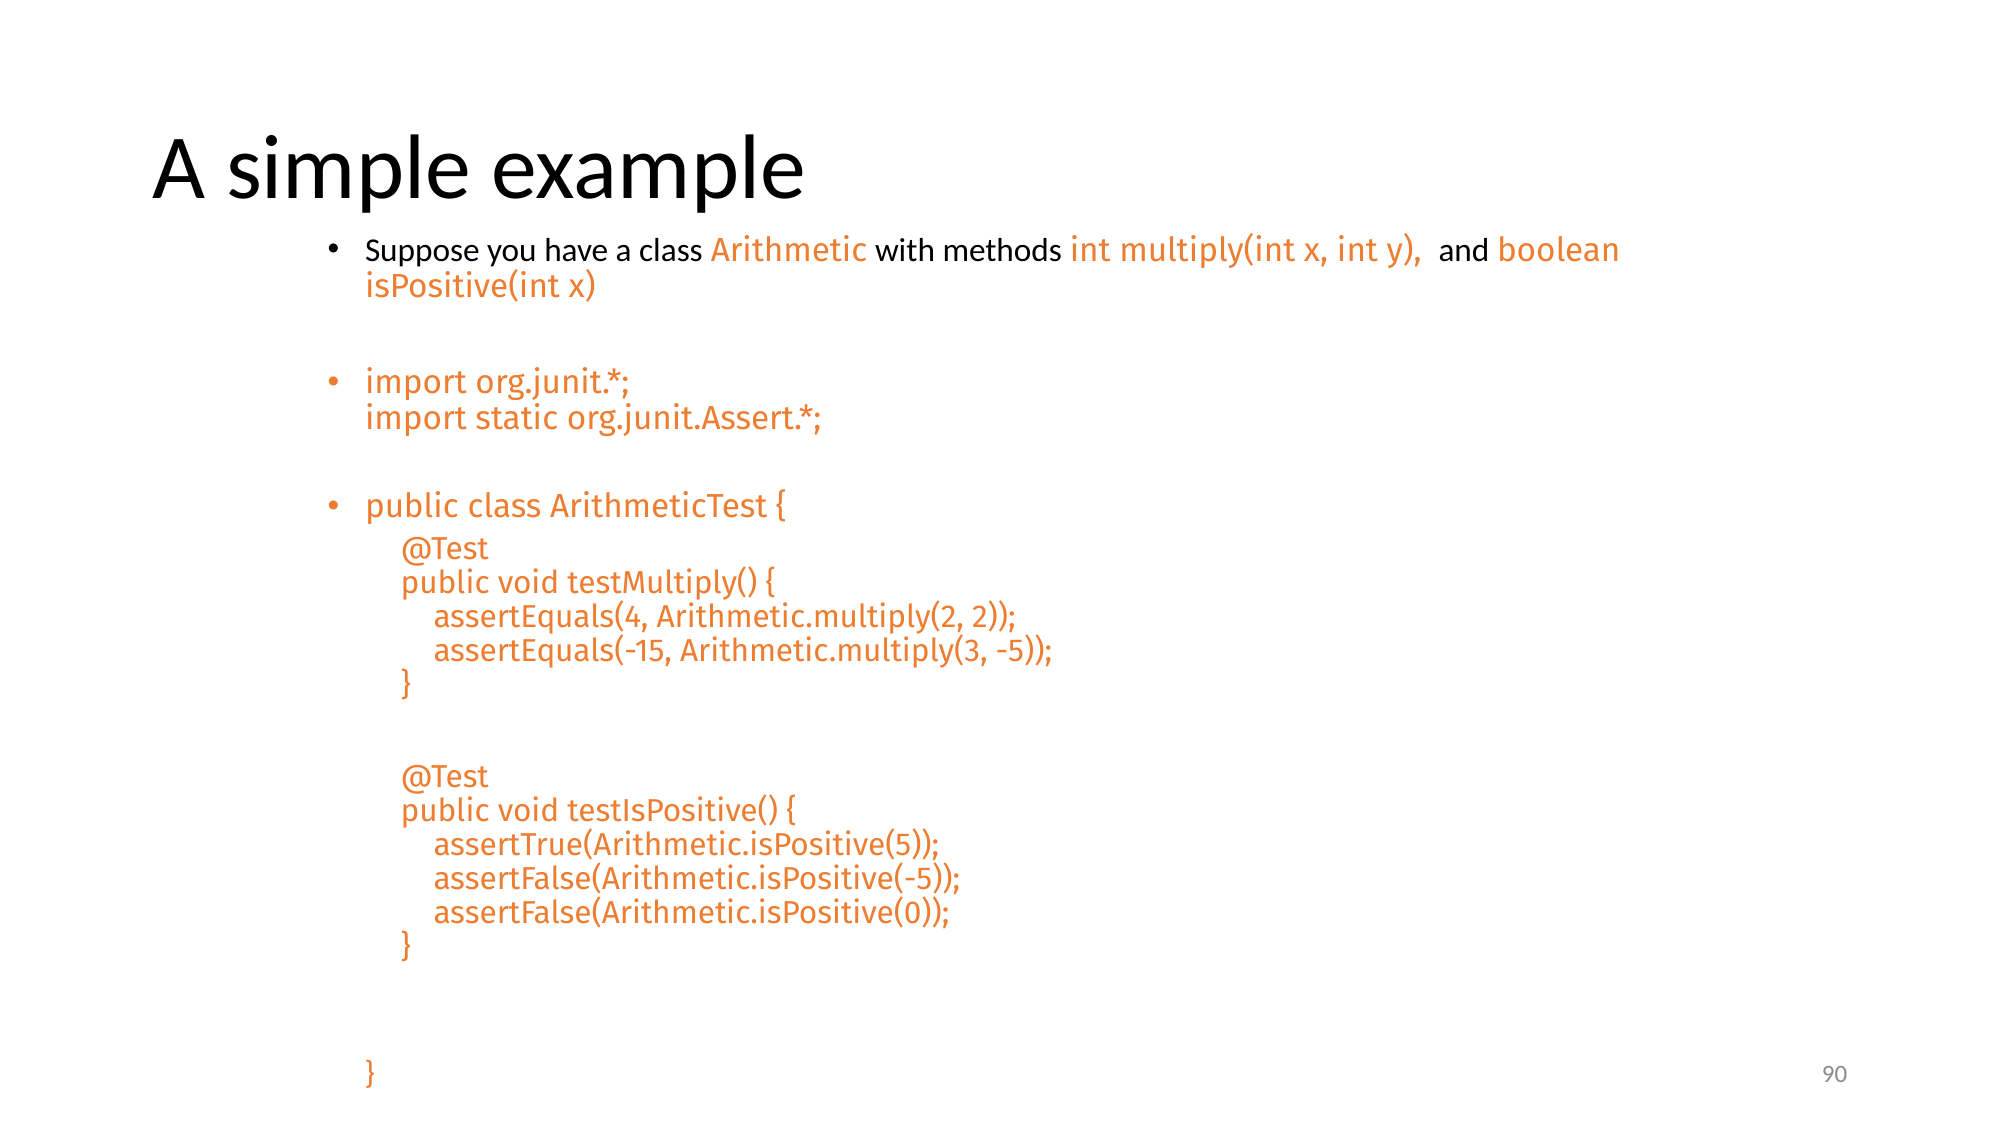

# A simple example
Suppose you have a class Arithmetic with methods int multiply(int x, int y),  and boolean isPositive(int x)
import org.junit.*;
import static org.junit.Assert.*;
public class ArithmeticTest {
}
@Test
public void testMultiply() {
    assertEquals(4, Arithmetic.multiply(2, 2));
    assertEquals(-15, Arithmetic.multiply(3, -5));
}
@Test
public void testIsPositive() {
    assertTrue(Arithmetic.isPositive(5));
    assertFalse(Arithmetic.isPositive(-5));
    assertFalse(Arithmetic.isPositive(0));
}
90